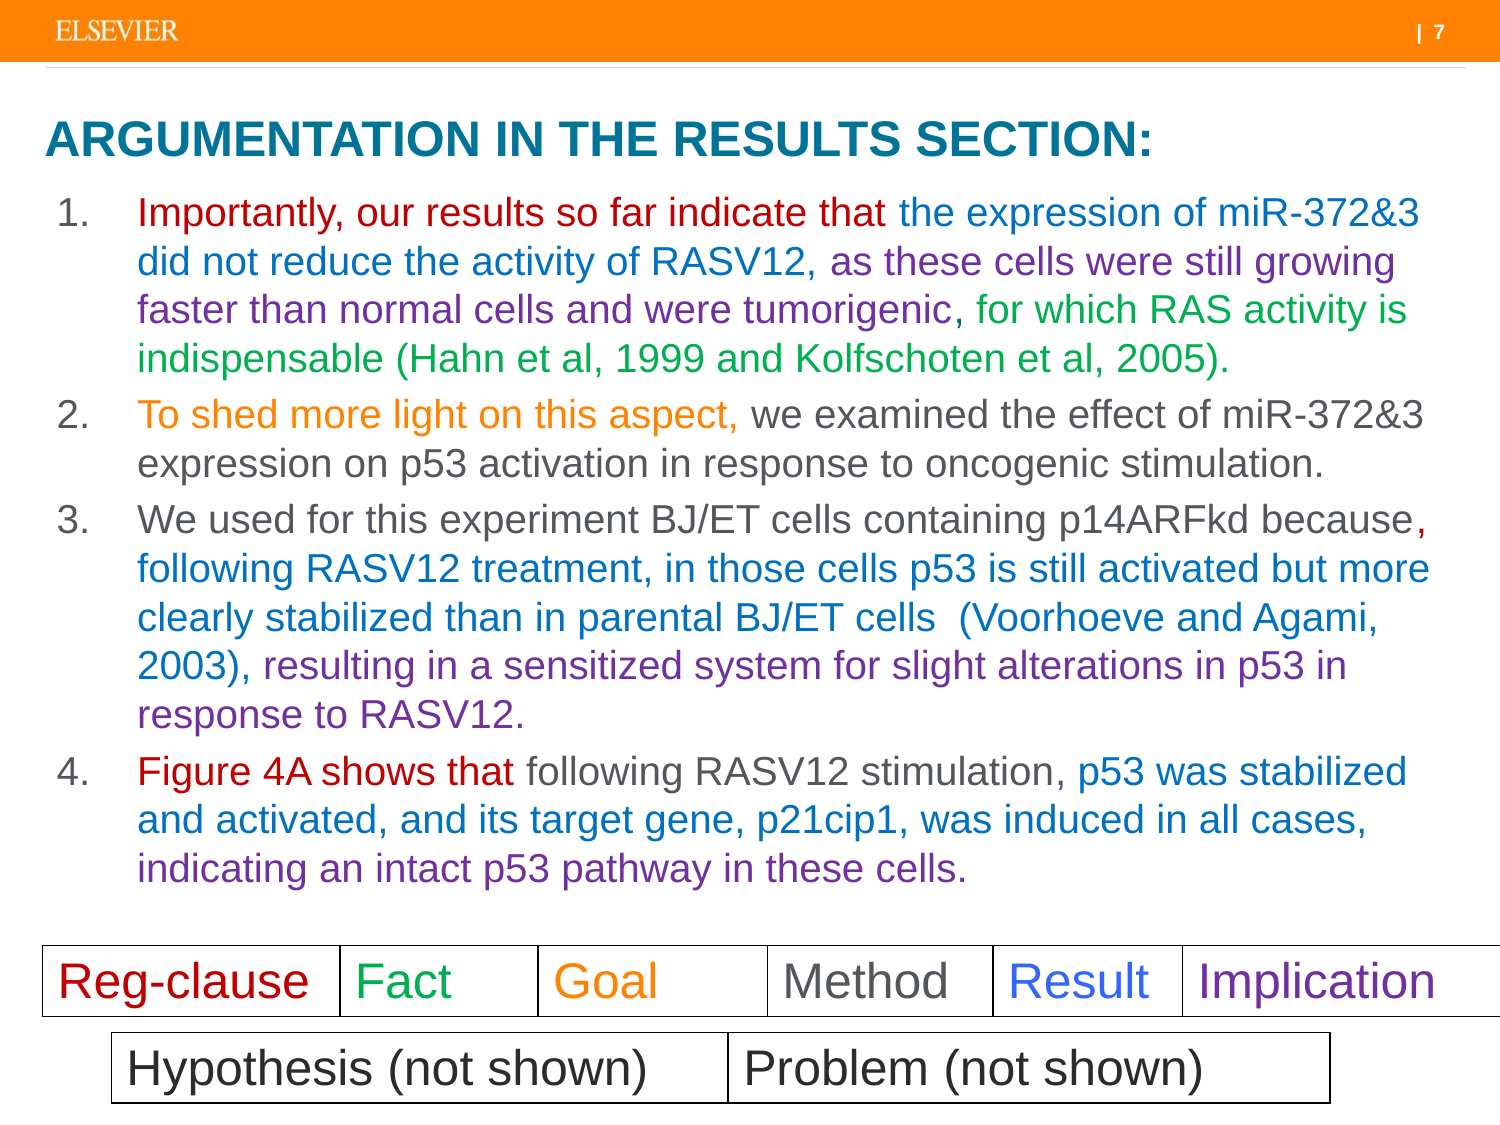

Argumentation in the Results Section:

Importantly, our results so far indicate that the expression of miR-372&3 did not reduce the activity of RASV12, as these cells were still growing faster than normal cells and were tumorigenic, for which RAS activity is indispensable (Hahn et al, 1999 and Kolfschoten et al, 2005).
To shed more light on this aspect, we examined the effect of miR-372&3 expression on p53 activation in response to oncogenic stimulation.
We used for this experiment BJ/ET cells containing p14ARFkd because, following RASV12 treatment, in those cells p53 is still activated but more clearly stabilized than in parental BJ/ET cells  (Voorhoeve and Agami, 2003), resulting in a sensitized system for slight alterations in p53 in response to RASV12.
Figure 4A shows that following RASV12 stimulation, p53 was stabilized and activated, and its target gene, p21cip1, was induced in all cases, indicating an intact p53 pathway in these cells.
| Reg-clause | Fact | Goal | Method | Result | Implication |
| --- | --- | --- | --- | --- | --- |
| Hypothesis (not shown) | Problem (not shown) |
| --- | --- |